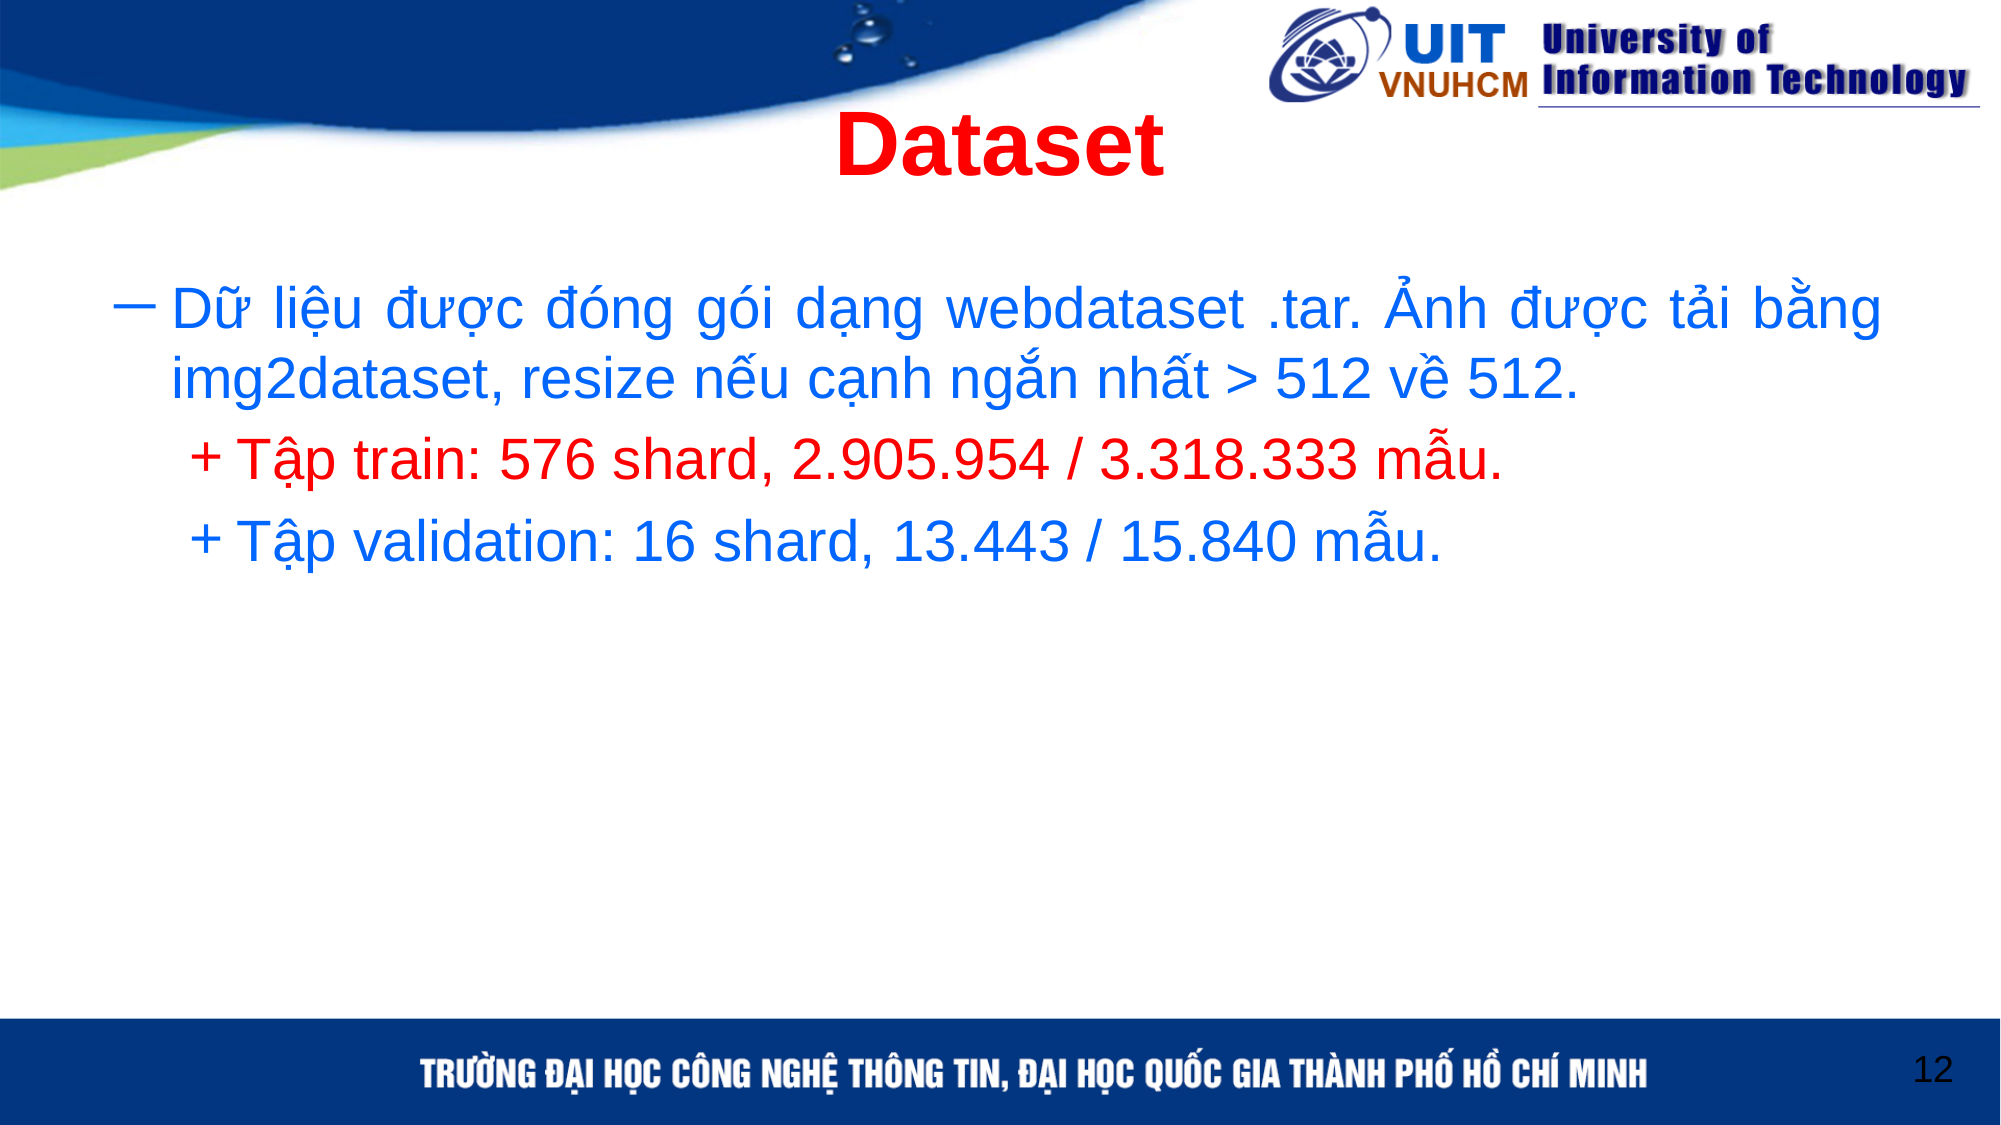

# Dataset
Dữ liệu được đóng gói dạng webdataset .tar. Ảnh được tải bằng img2dataset, resize nếu cạnh ngắn nhất > 512 về 512.
Tập train: 576 shard, 2.905.954 / 3.318.333 mẫu.
Tập validation: 16 shard, 13.443 / 15.840 mẫu.